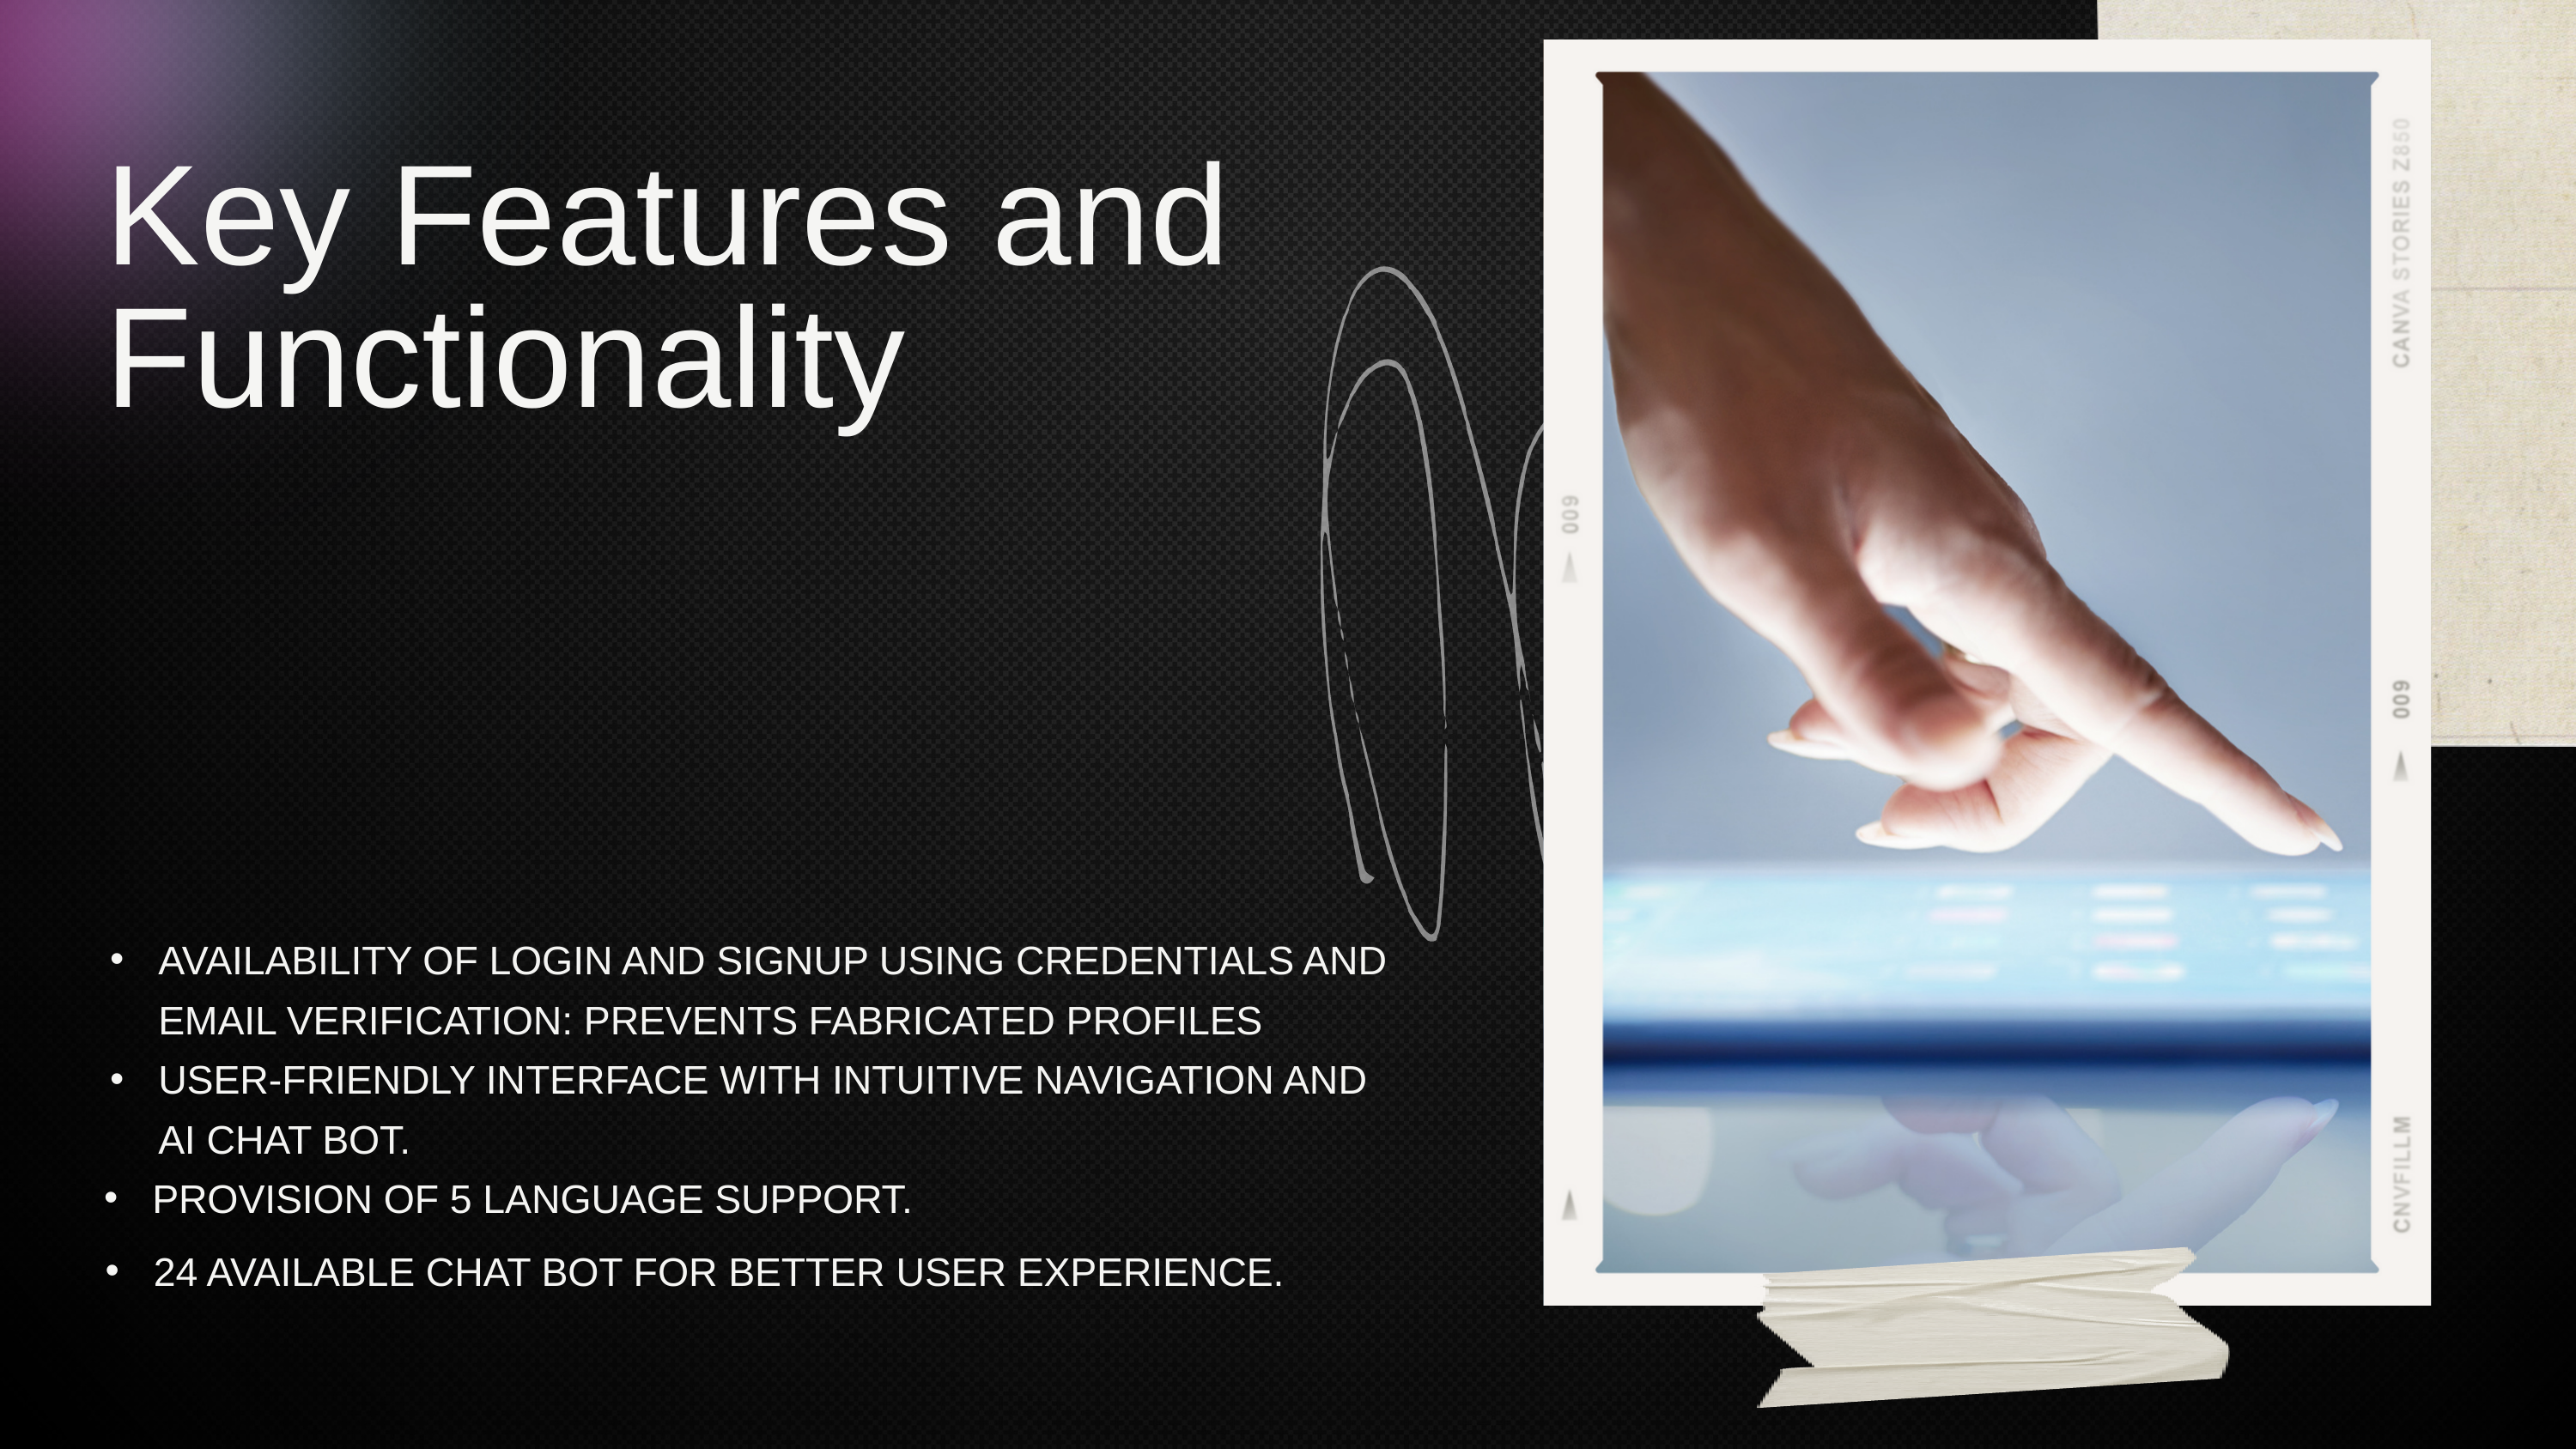

Key Features and Functionality

AVAILABILITY OF LOGIN AND SIGNUP USING CREDENTIALS AND EMAIL VERIFICATION: PREVENTS FABRICATED PROFILES
USER-FRIENDLY INTERFACE WITH INTUITIVE NAVIGATION AND AI CHAT BOT.

PROVISION OF 5 LANGUAGE SUPPORT.
24 AVAILABLE CHAT BOT FOR BETTER USER EXPERIENCE.